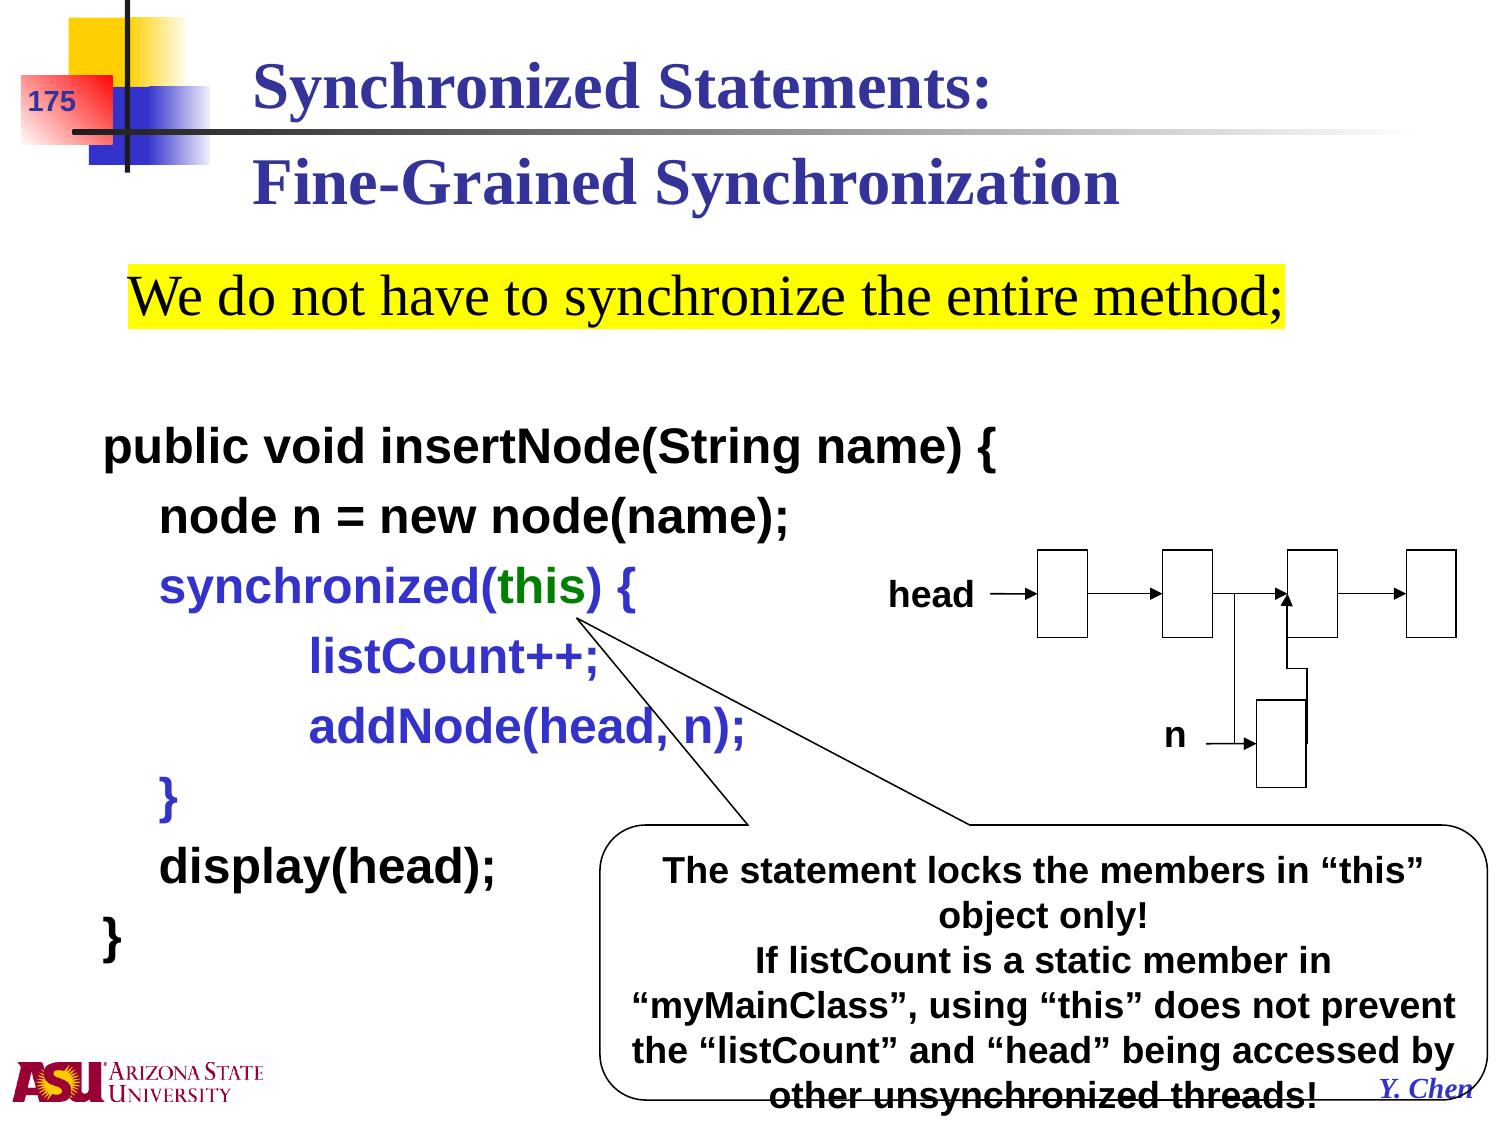

# Synchronized Statements: Fine-Grained Synchronization
175
We do not have to synchronize the entire method;

public void insertNode(String name) {
	node n = new node(name);
	synchronized(this) {
		listCount++;
		addNode(head, n);
	}
	display(head);
}

head

n
The statement locks the members in “this” object only!
If listCount is a static member in “myMainClass”, using “this” does not prevent the “listCount” and “head” being accessed by other unsynchronized threads!